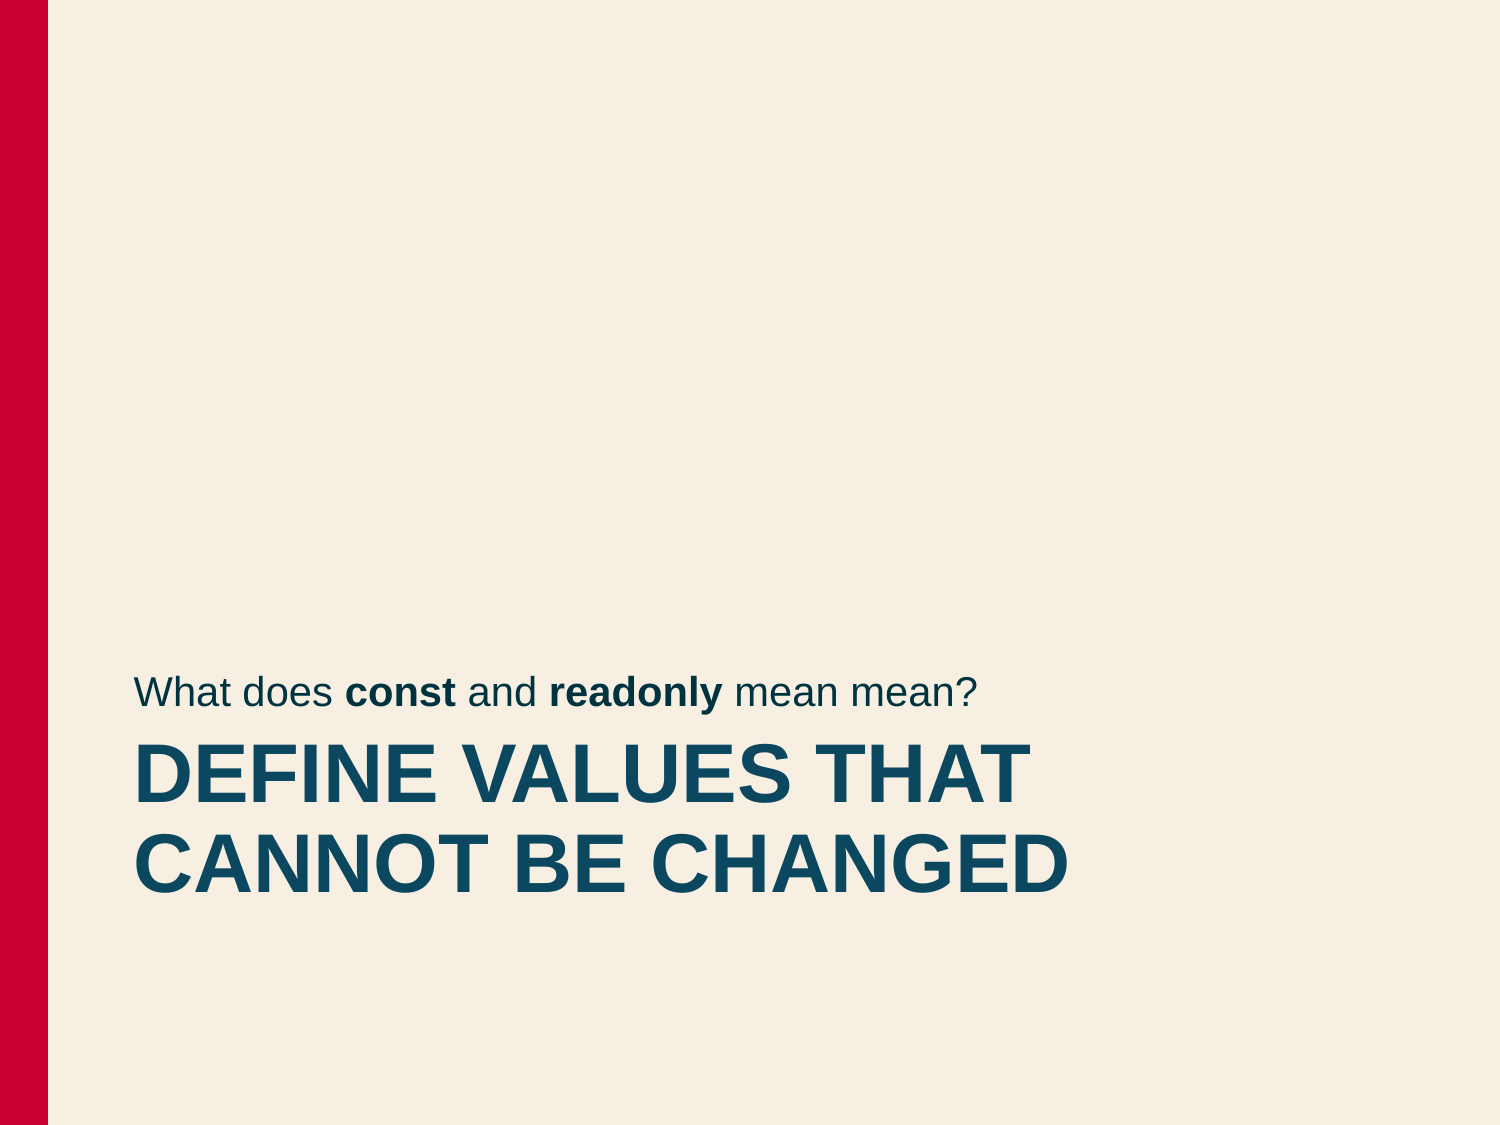

What does const and readonly mean mean?
# define values that cannot be changed